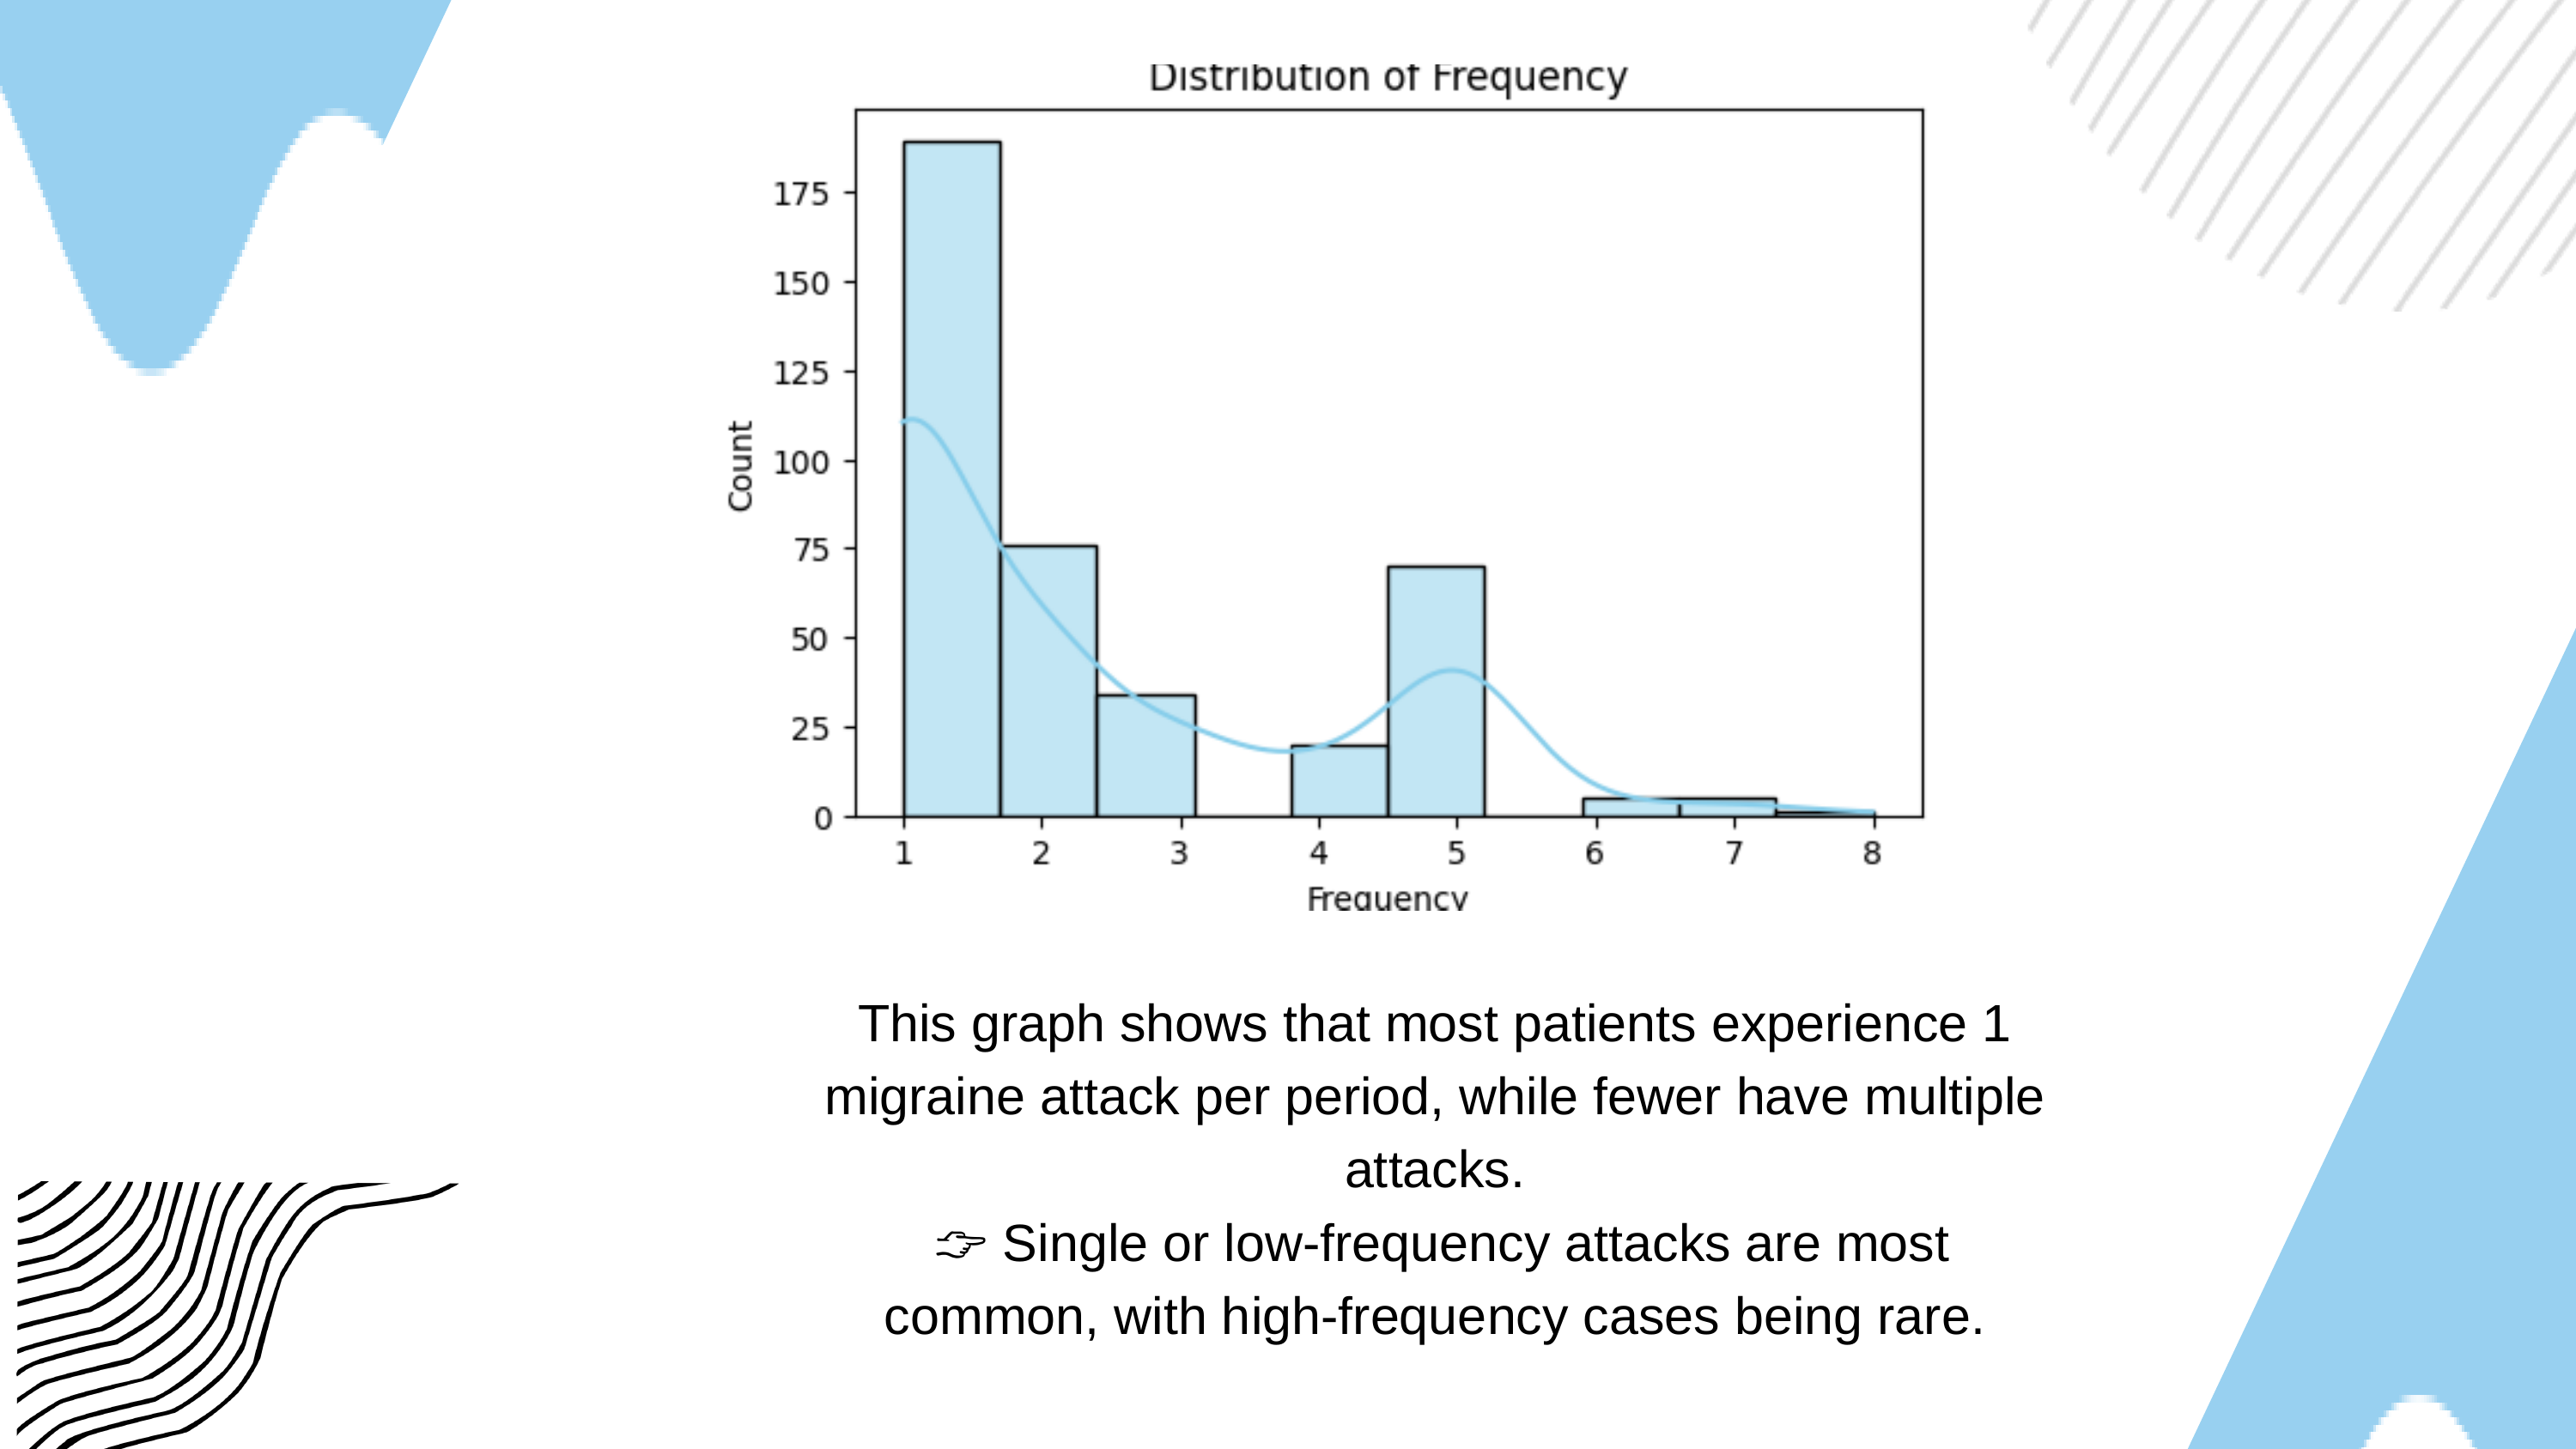

This graph shows that most patients experience 1 migraine attack per period, while fewer have multiple attacks.
 👉 Single or low-frequency attacks are most common, with high-frequency cases being rare.